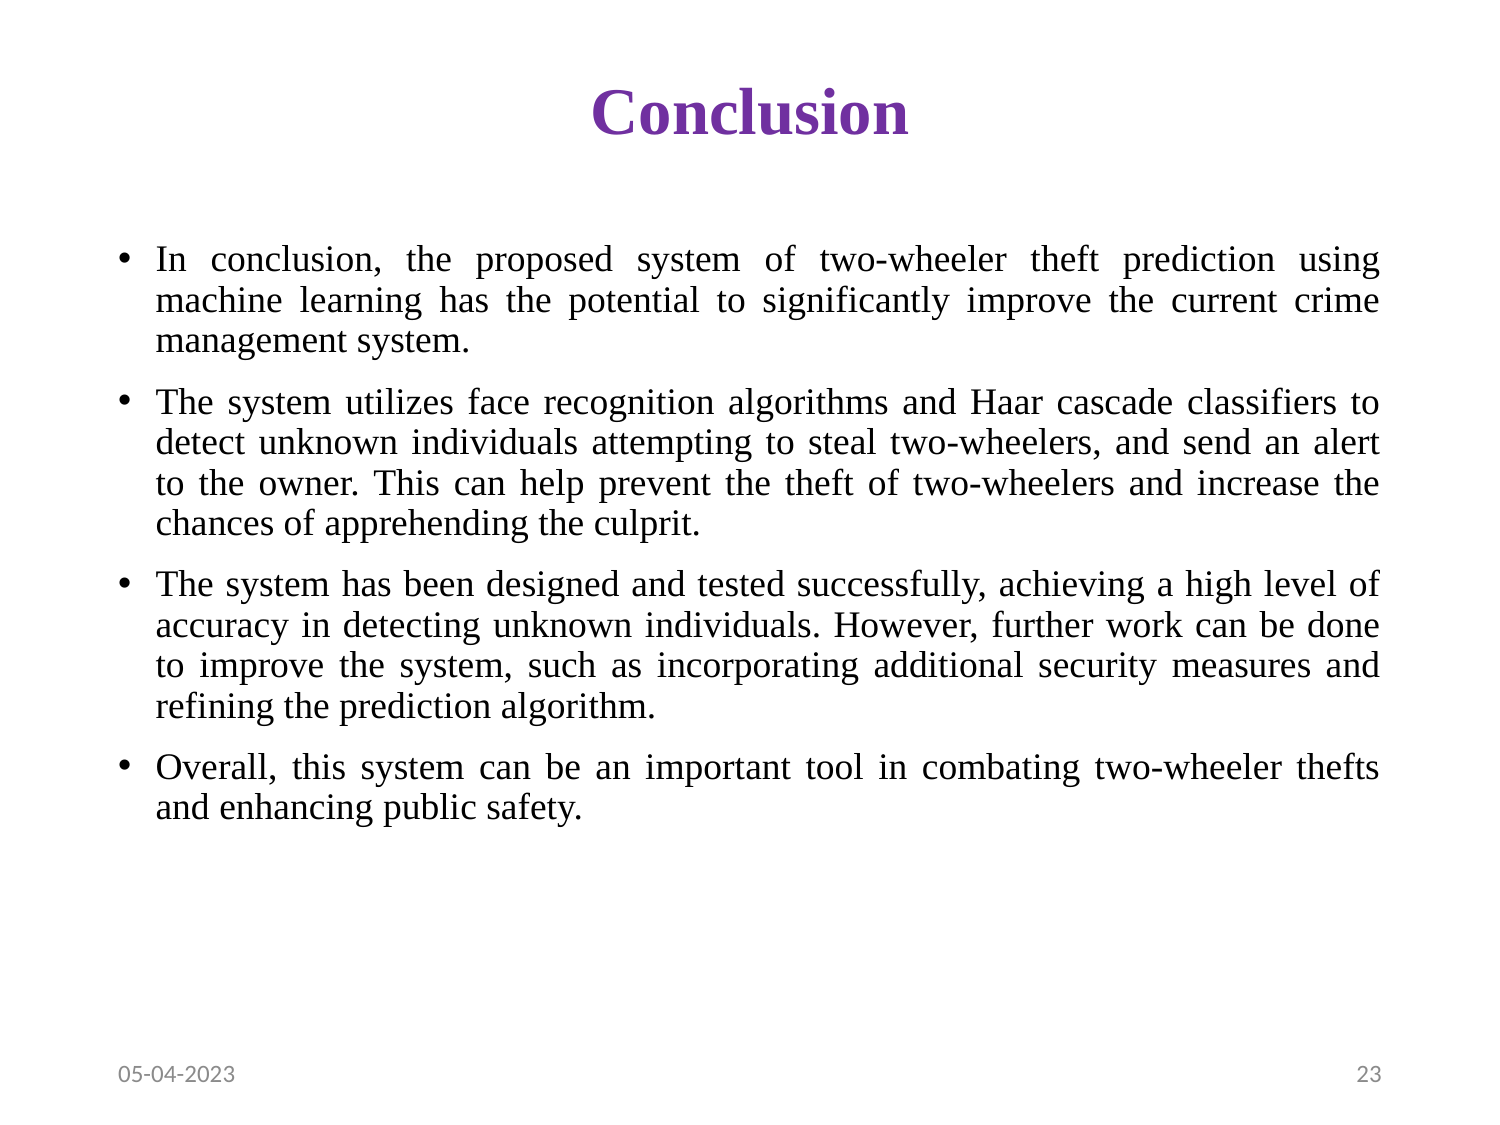

# Conclusion

In conclusion, the proposed system of two-wheeler theft prediction using machine learning has the potential to significantly improve the current crime management system.
The system utilizes face recognition algorithms and Haar cascade classifiers to detect unknown individuals attempting to steal two-wheelers, and send an alert to the owner. This can help prevent the theft of two-wheelers and increase the chances of apprehending the culprit.
The system has been designed and tested successfully, achieving a high level of accuracy in detecting unknown individuals. However, further work can be done to improve the system, such as incorporating additional security measures and refining the prediction algorithm.
Overall, this system can be an important tool in combating two-wheeler thefts and enhancing public safety.

05-04-2023
23